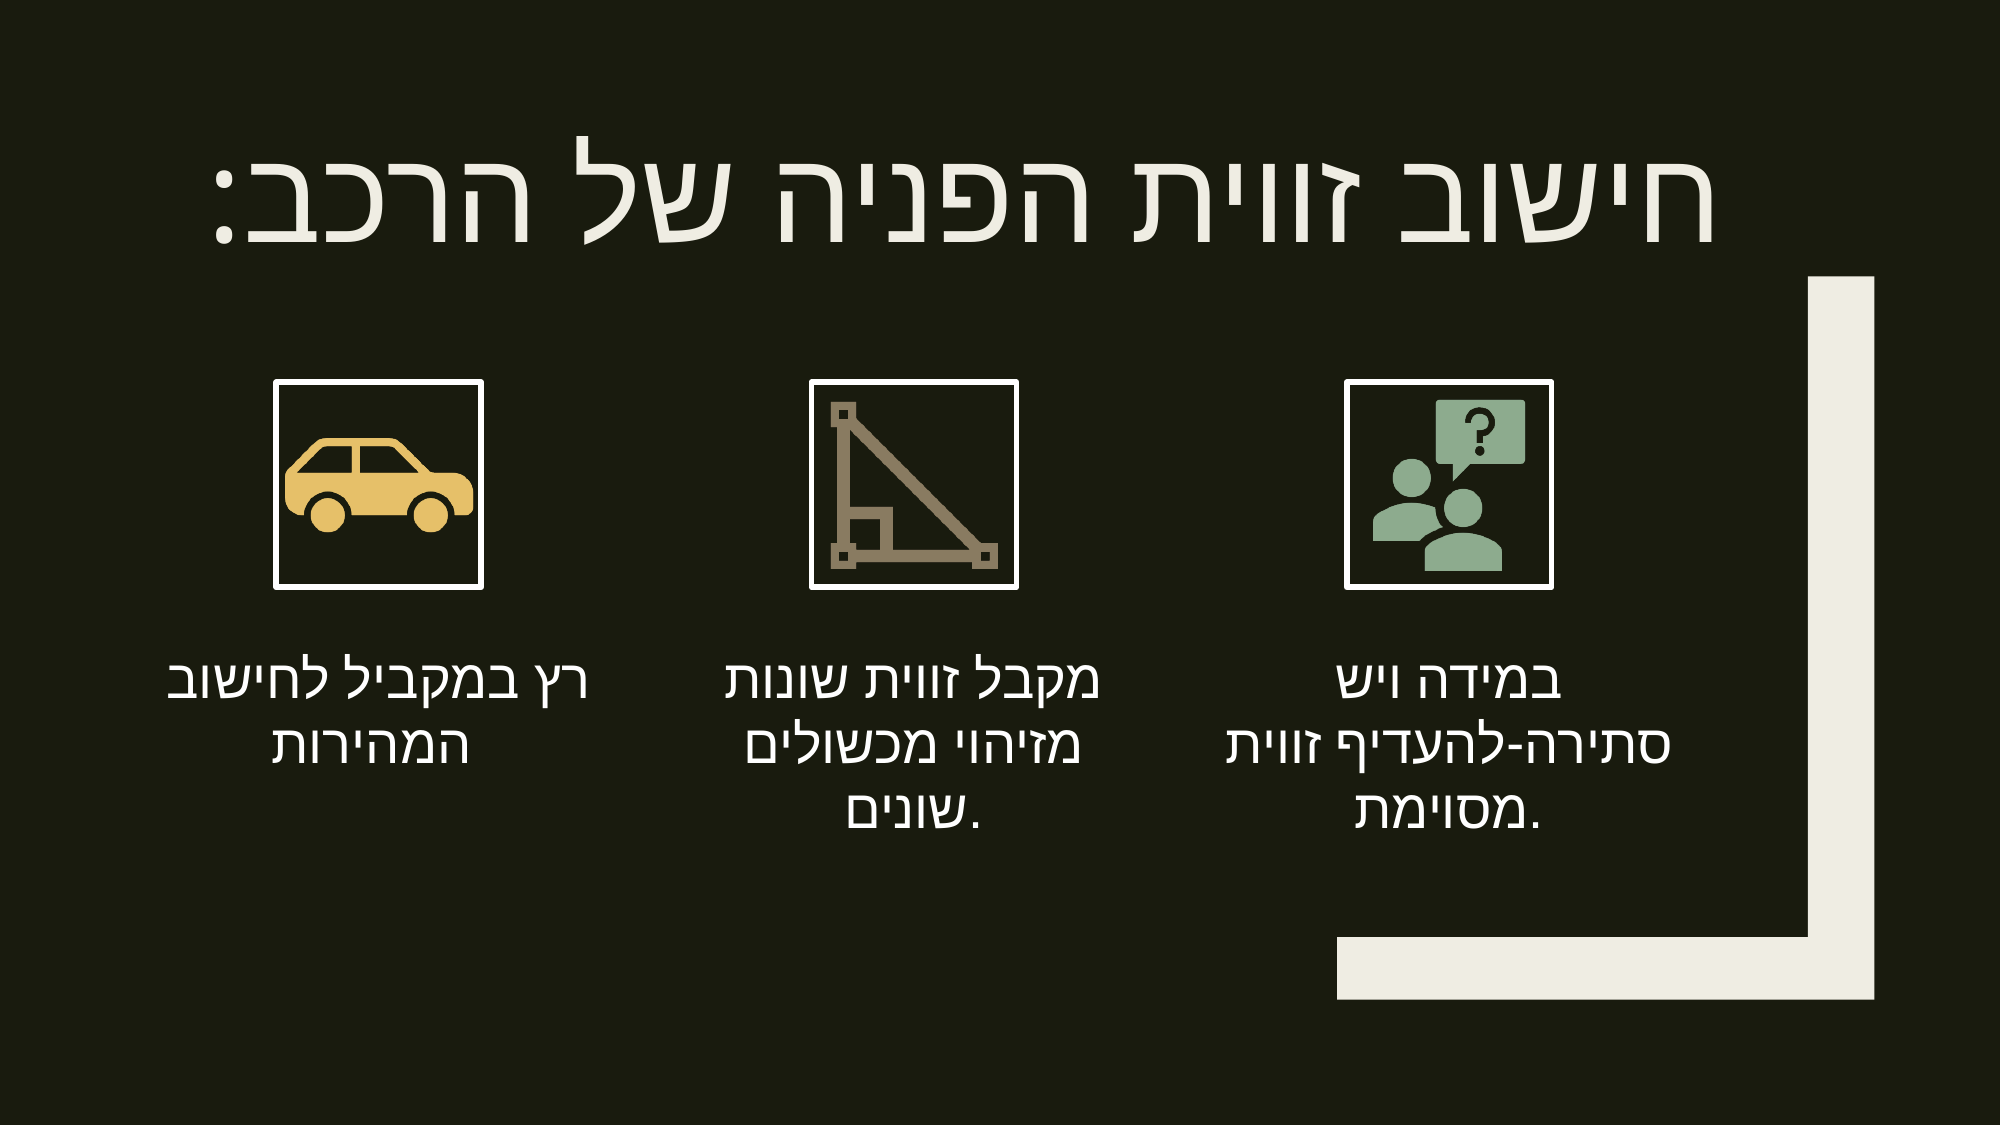

# חישוב זווית הפניה של הרכב:
רץ במקביל לחישוב המהירות
מקבל זווית שונות מזיהוי מכשולים שונים.
במידה ויש סתירה-להעדיף זווית מסוימת.